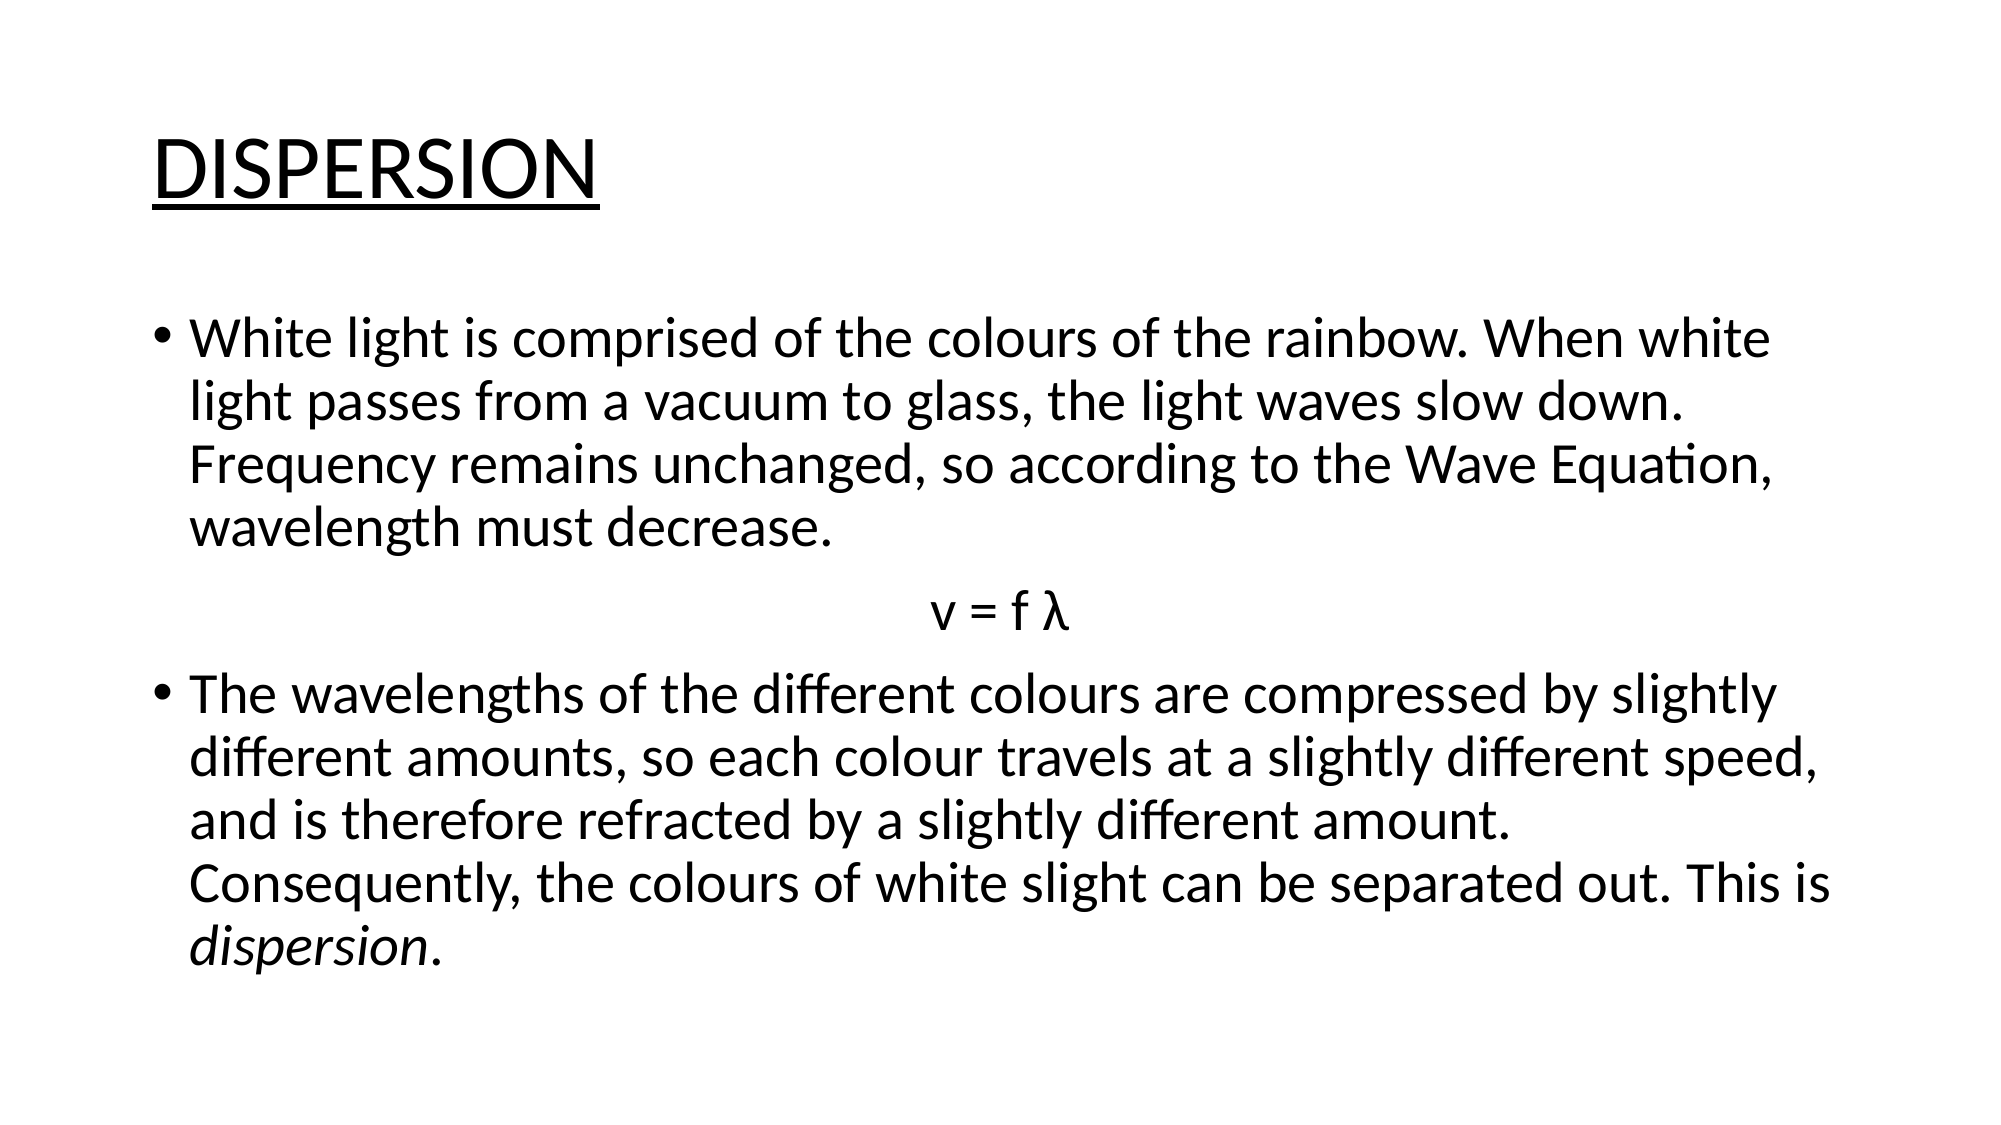

# DISPERSION
White light is comprised of the colours of the rainbow. When white light passes from a vacuum to glass, the light waves slow down. Frequency remains unchanged, so according to the Wave Equation, wavelength must decrease.
v = f λ
The wavelengths of the different colours are compressed by slightly different amounts, so each colour travels at a slightly different speed, and is therefore refracted by a slightly different amount. Consequently, the colours of white slight can be separated out. This is dispersion.